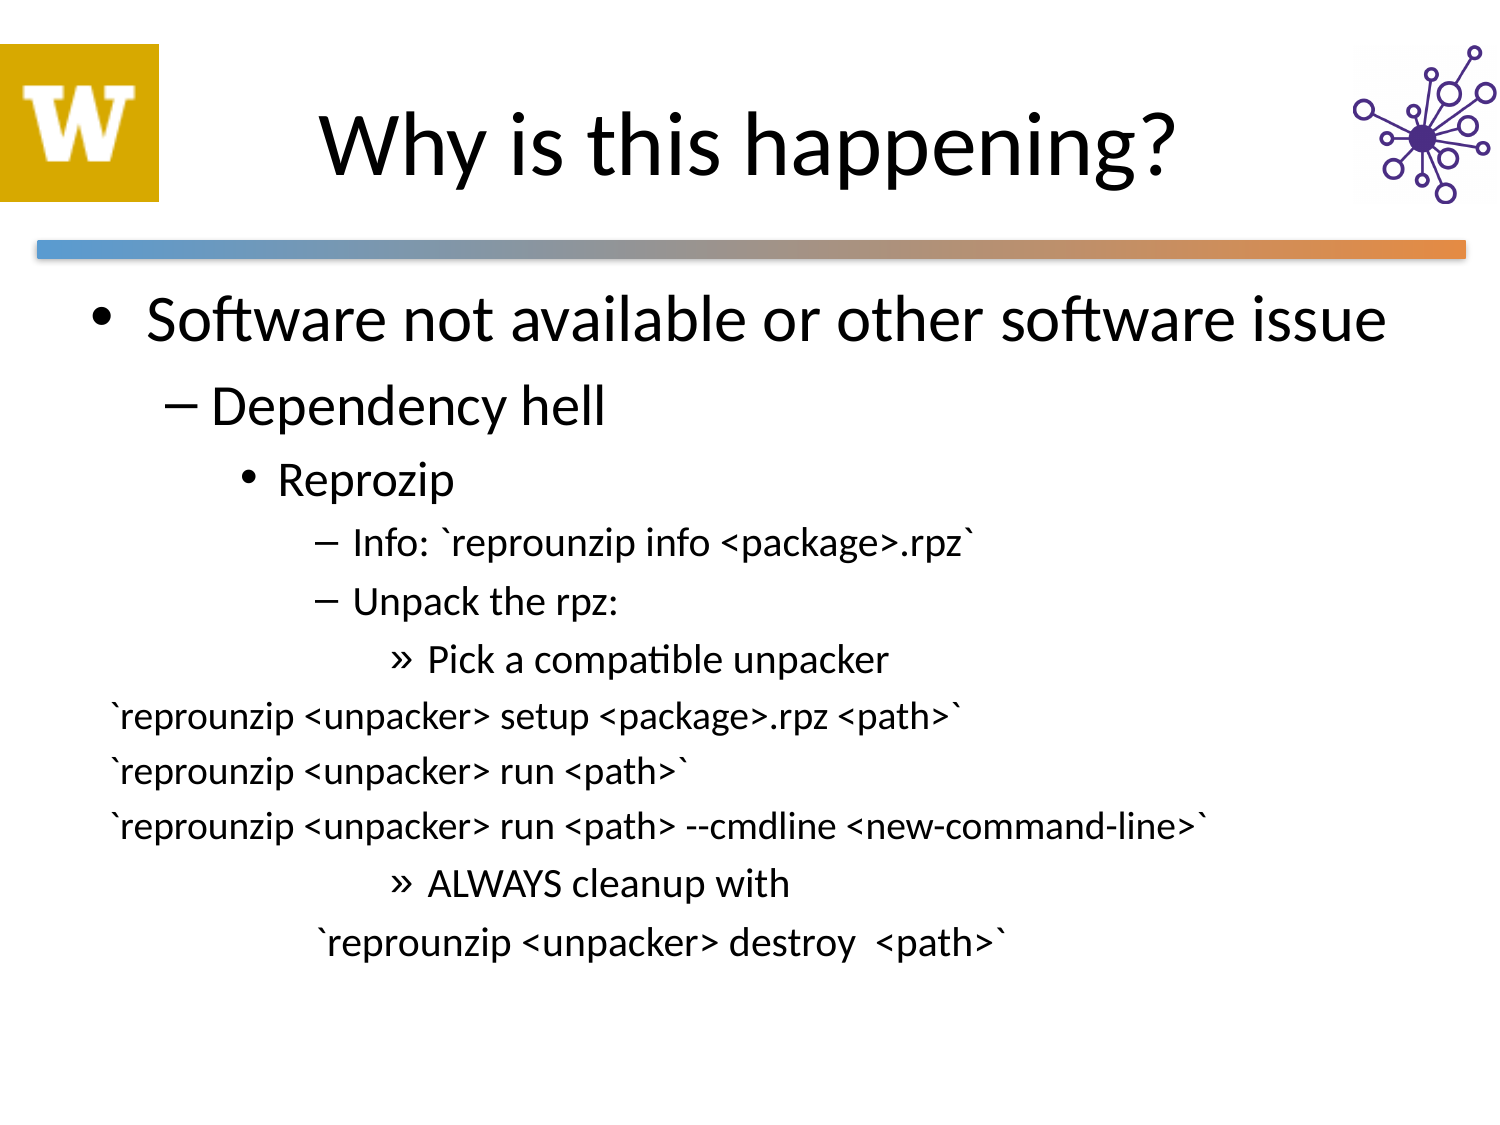

# Why is this happening?
Software not available or other software issue
Dependency hell
Reprozip
Info: `reprounzip info <package>.rpz`
Unpack the rpz:
Pick a compatible unpacker
`reprounzip <unpacker> setup <package>.rpz <path>`
`reprounzip <unpacker> run <path>`
`reprounzip <unpacker> run <path> --cmdline <new-command-line>`
ALWAYS cleanup with
`reprounzip <unpacker> destroy  <path>`